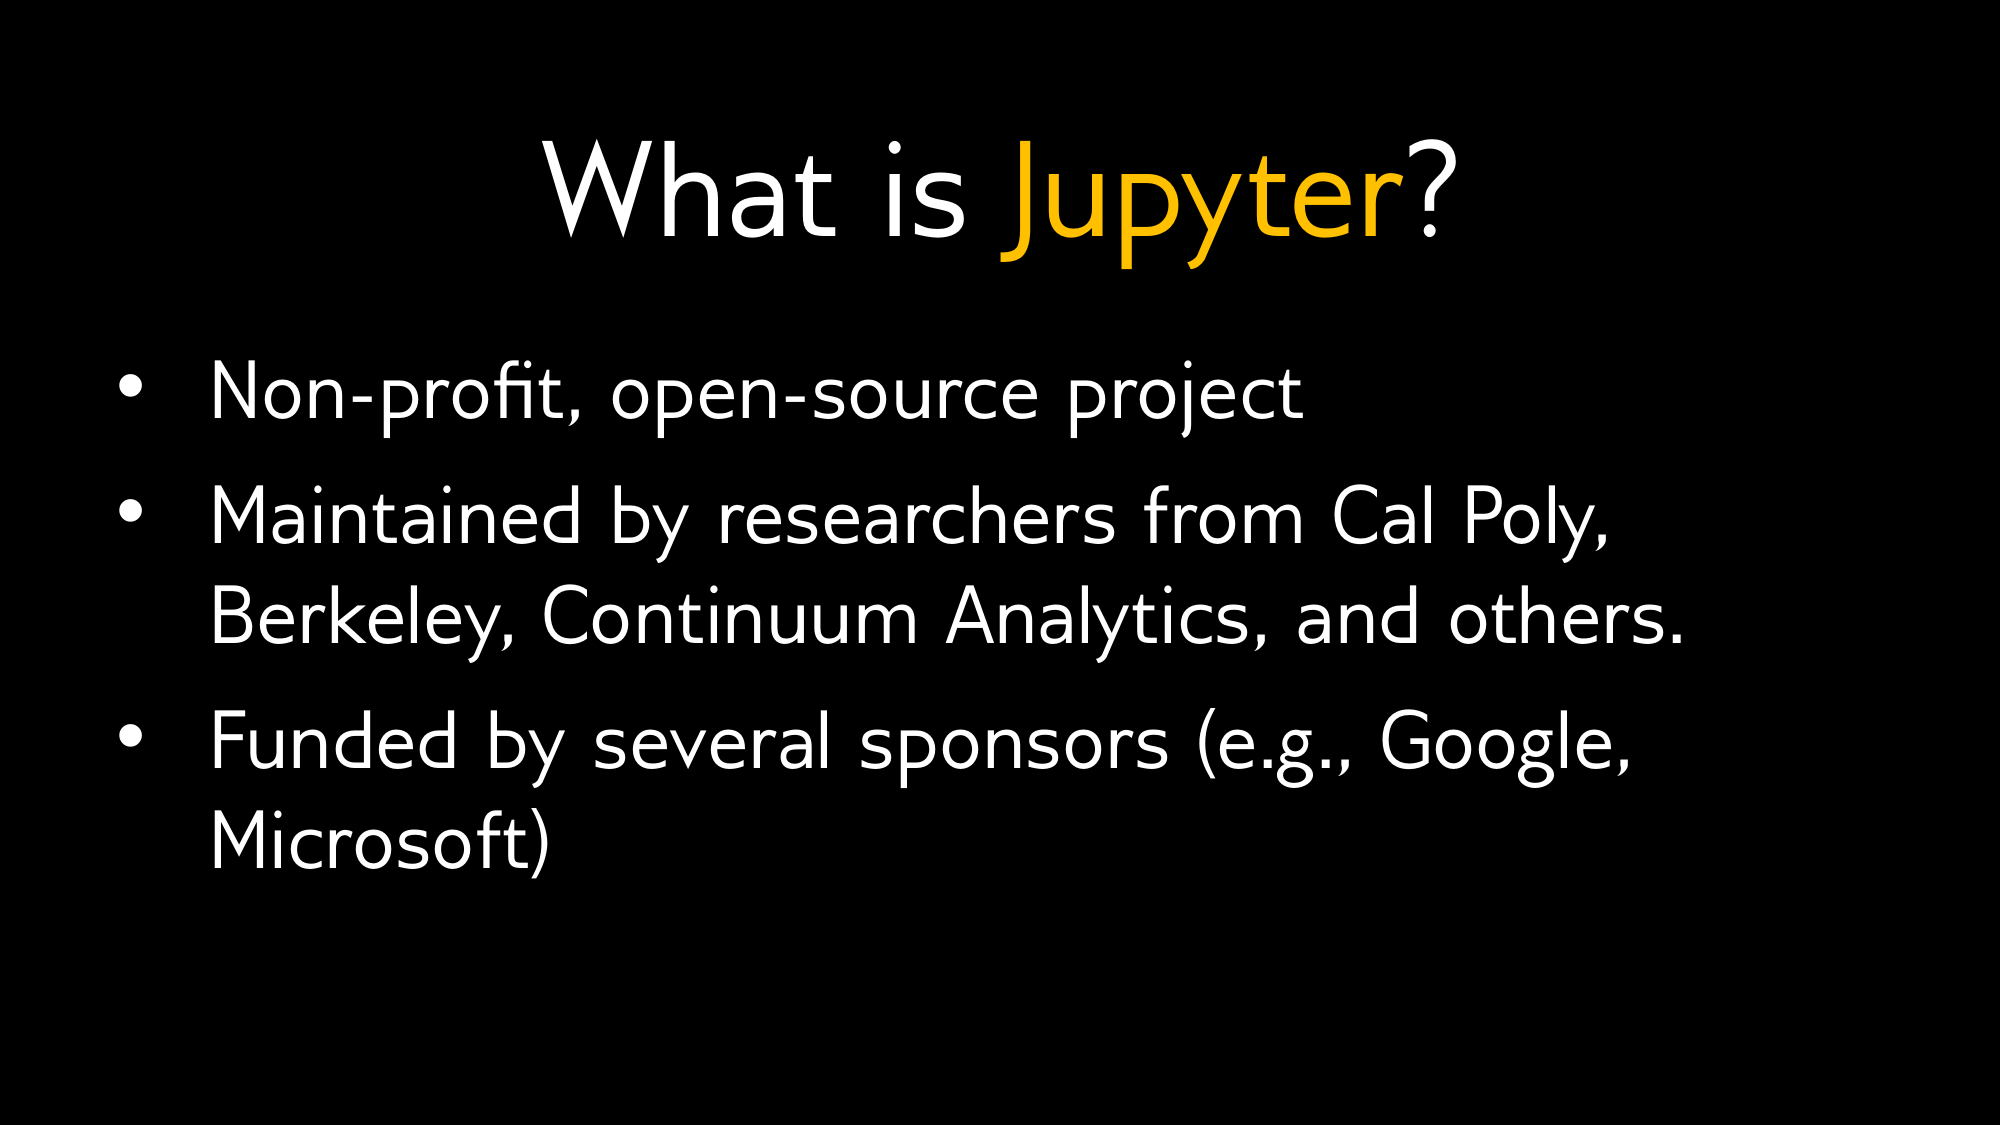

What is Jupyter?
Non-profit, open-source project
Maintained by researchers from Cal Poly, Berkeley, Continuum Analytics, and others.
Funded by several sponsors (e.g., Google, Microsoft)